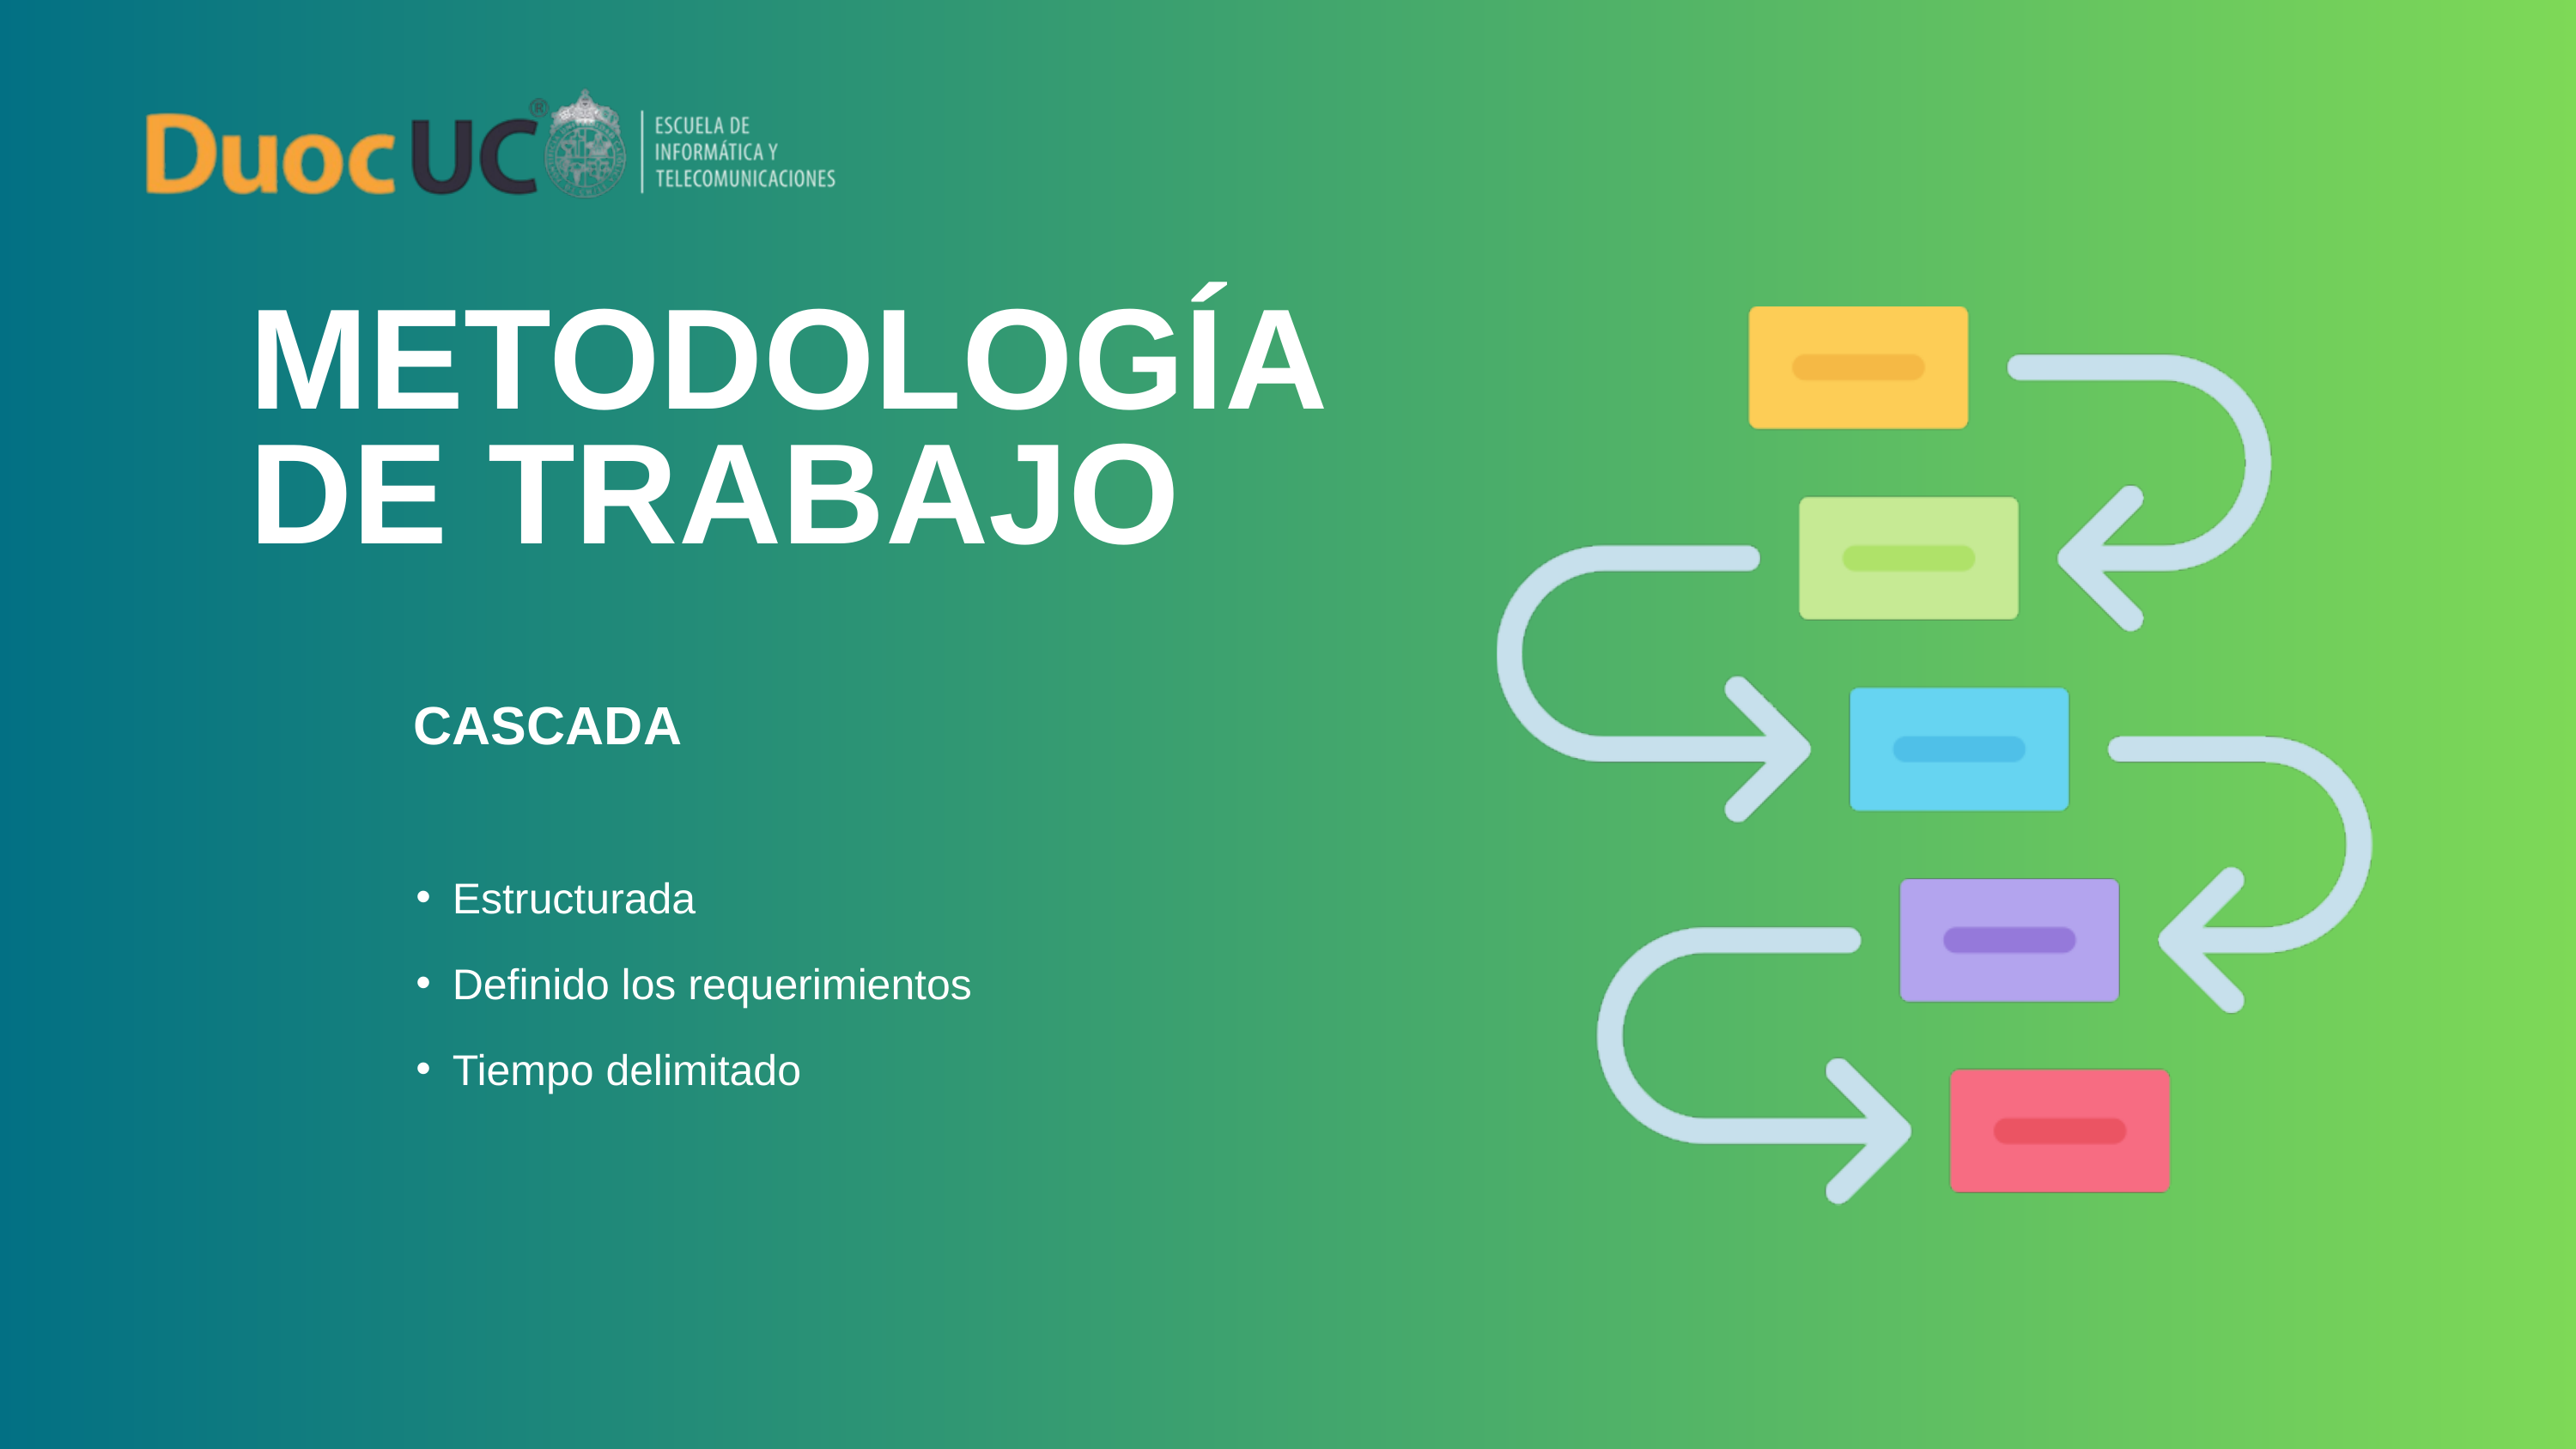

METODOLOGÍA DE TRABAJO

CASCADA
Estructurada
Definido los requerimientos
Tiempo delimitado